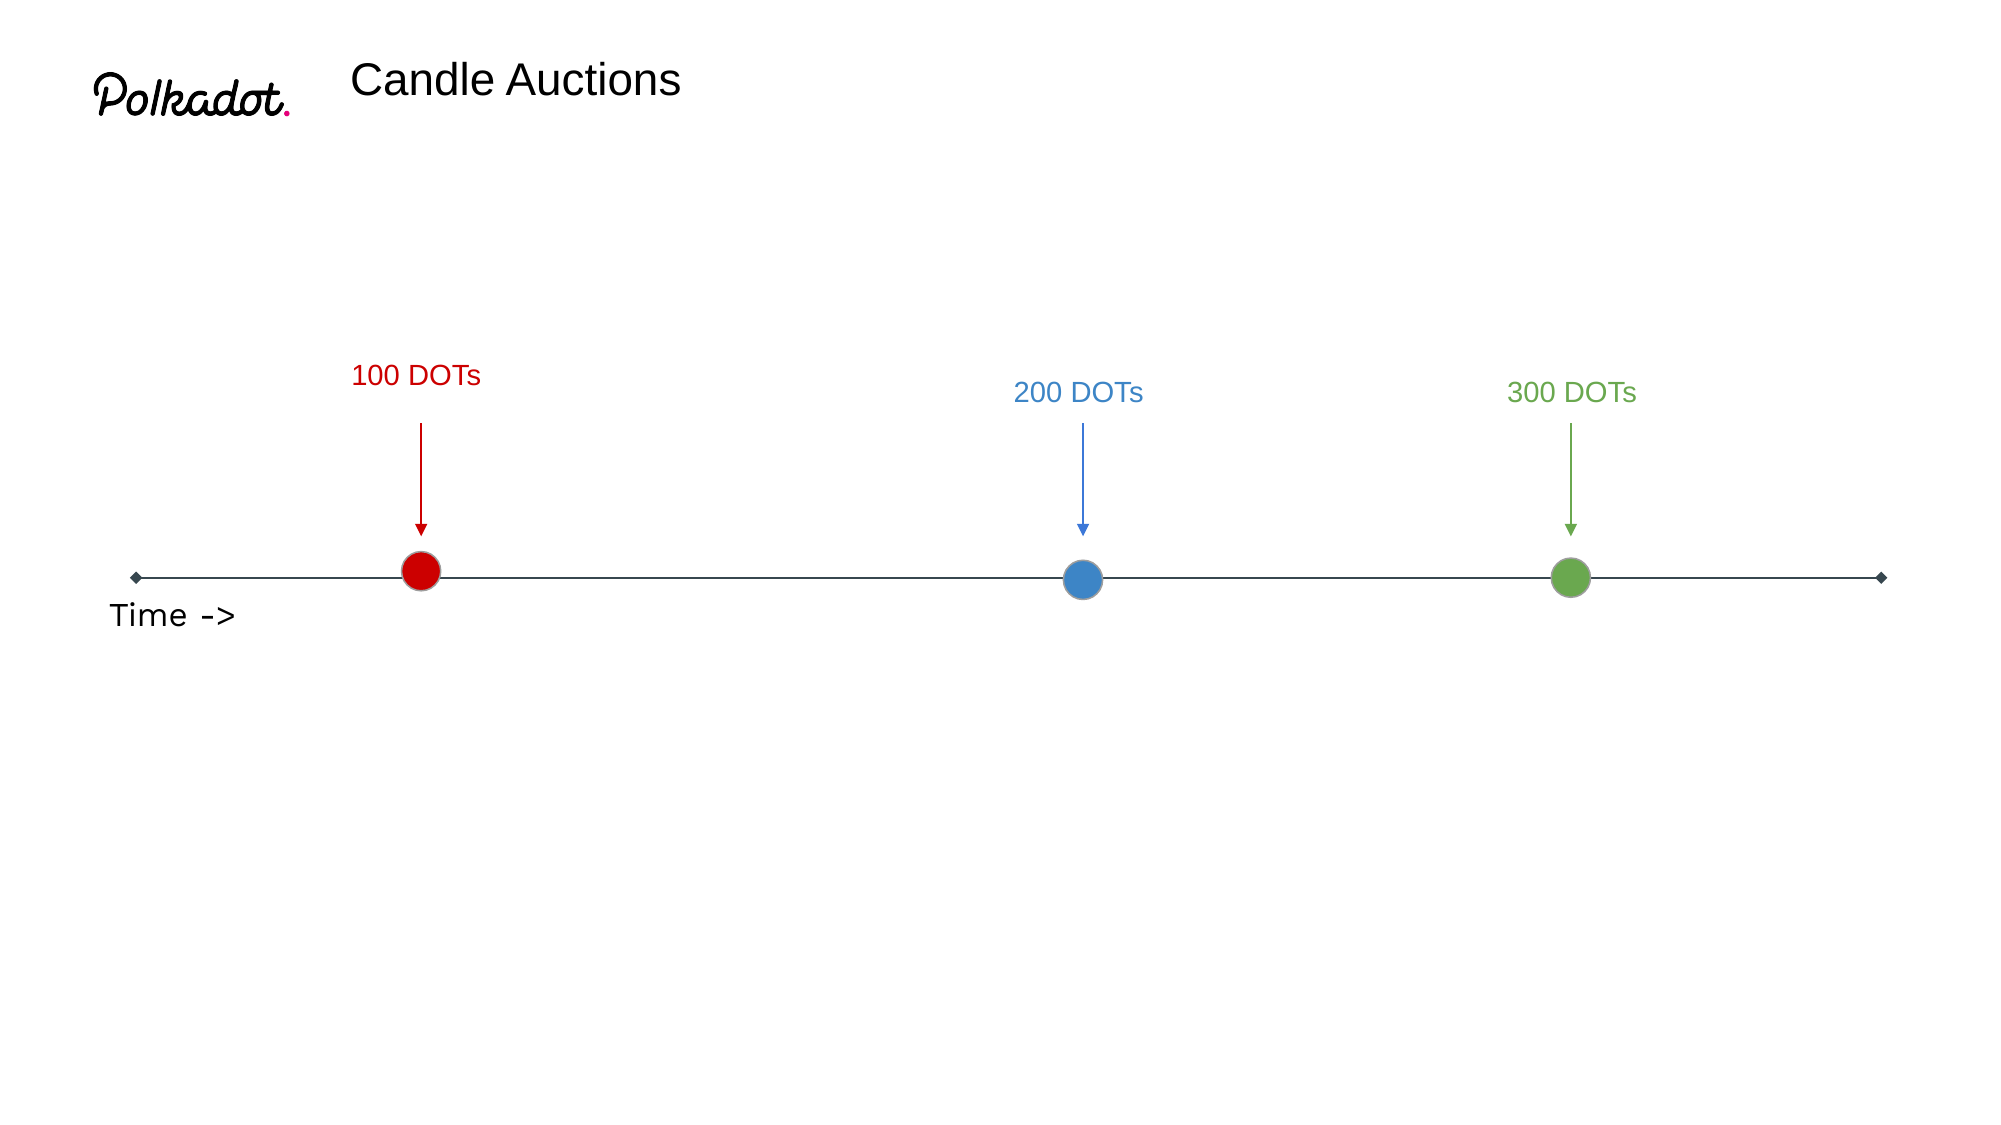

Candle Auctions
100 DOTs
200 DOTs
300 DOTs

Time ->